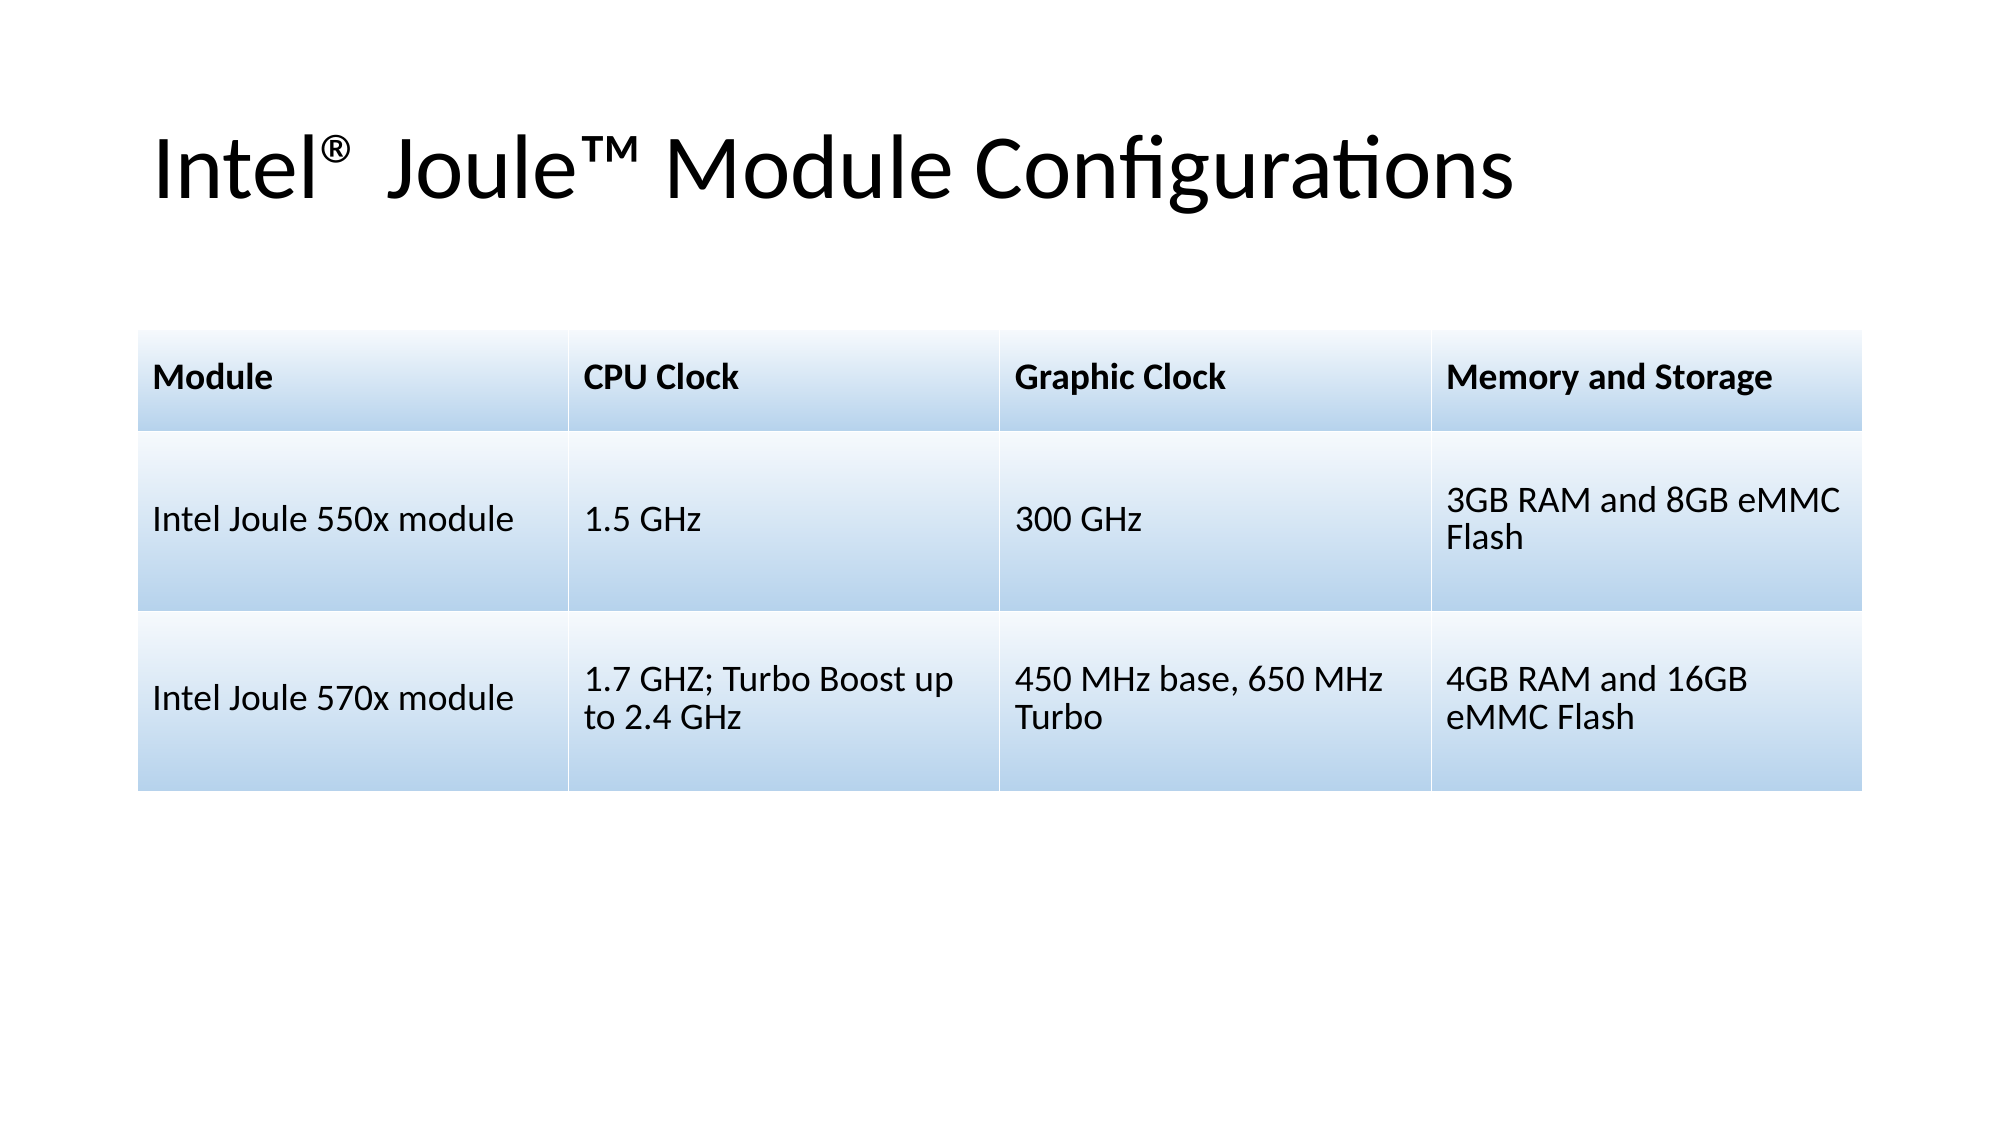

# Intel® Joule™ Module Configurations
| Module | CPU Clock | Graphic Clock | Memory and Storage |
| --- | --- | --- | --- |
| Intel Joule 550x module | 1.5 GHz | 300 GHz | 3GB RAM and 8GB eMMC Flash |
| Intel Joule 570x module | 1.7 GHZ; Turbo Boost up to 2.4 GHz | 450 MHz base, 650 MHz Turbo | 4GB RAM and 16GB eMMC Flash |